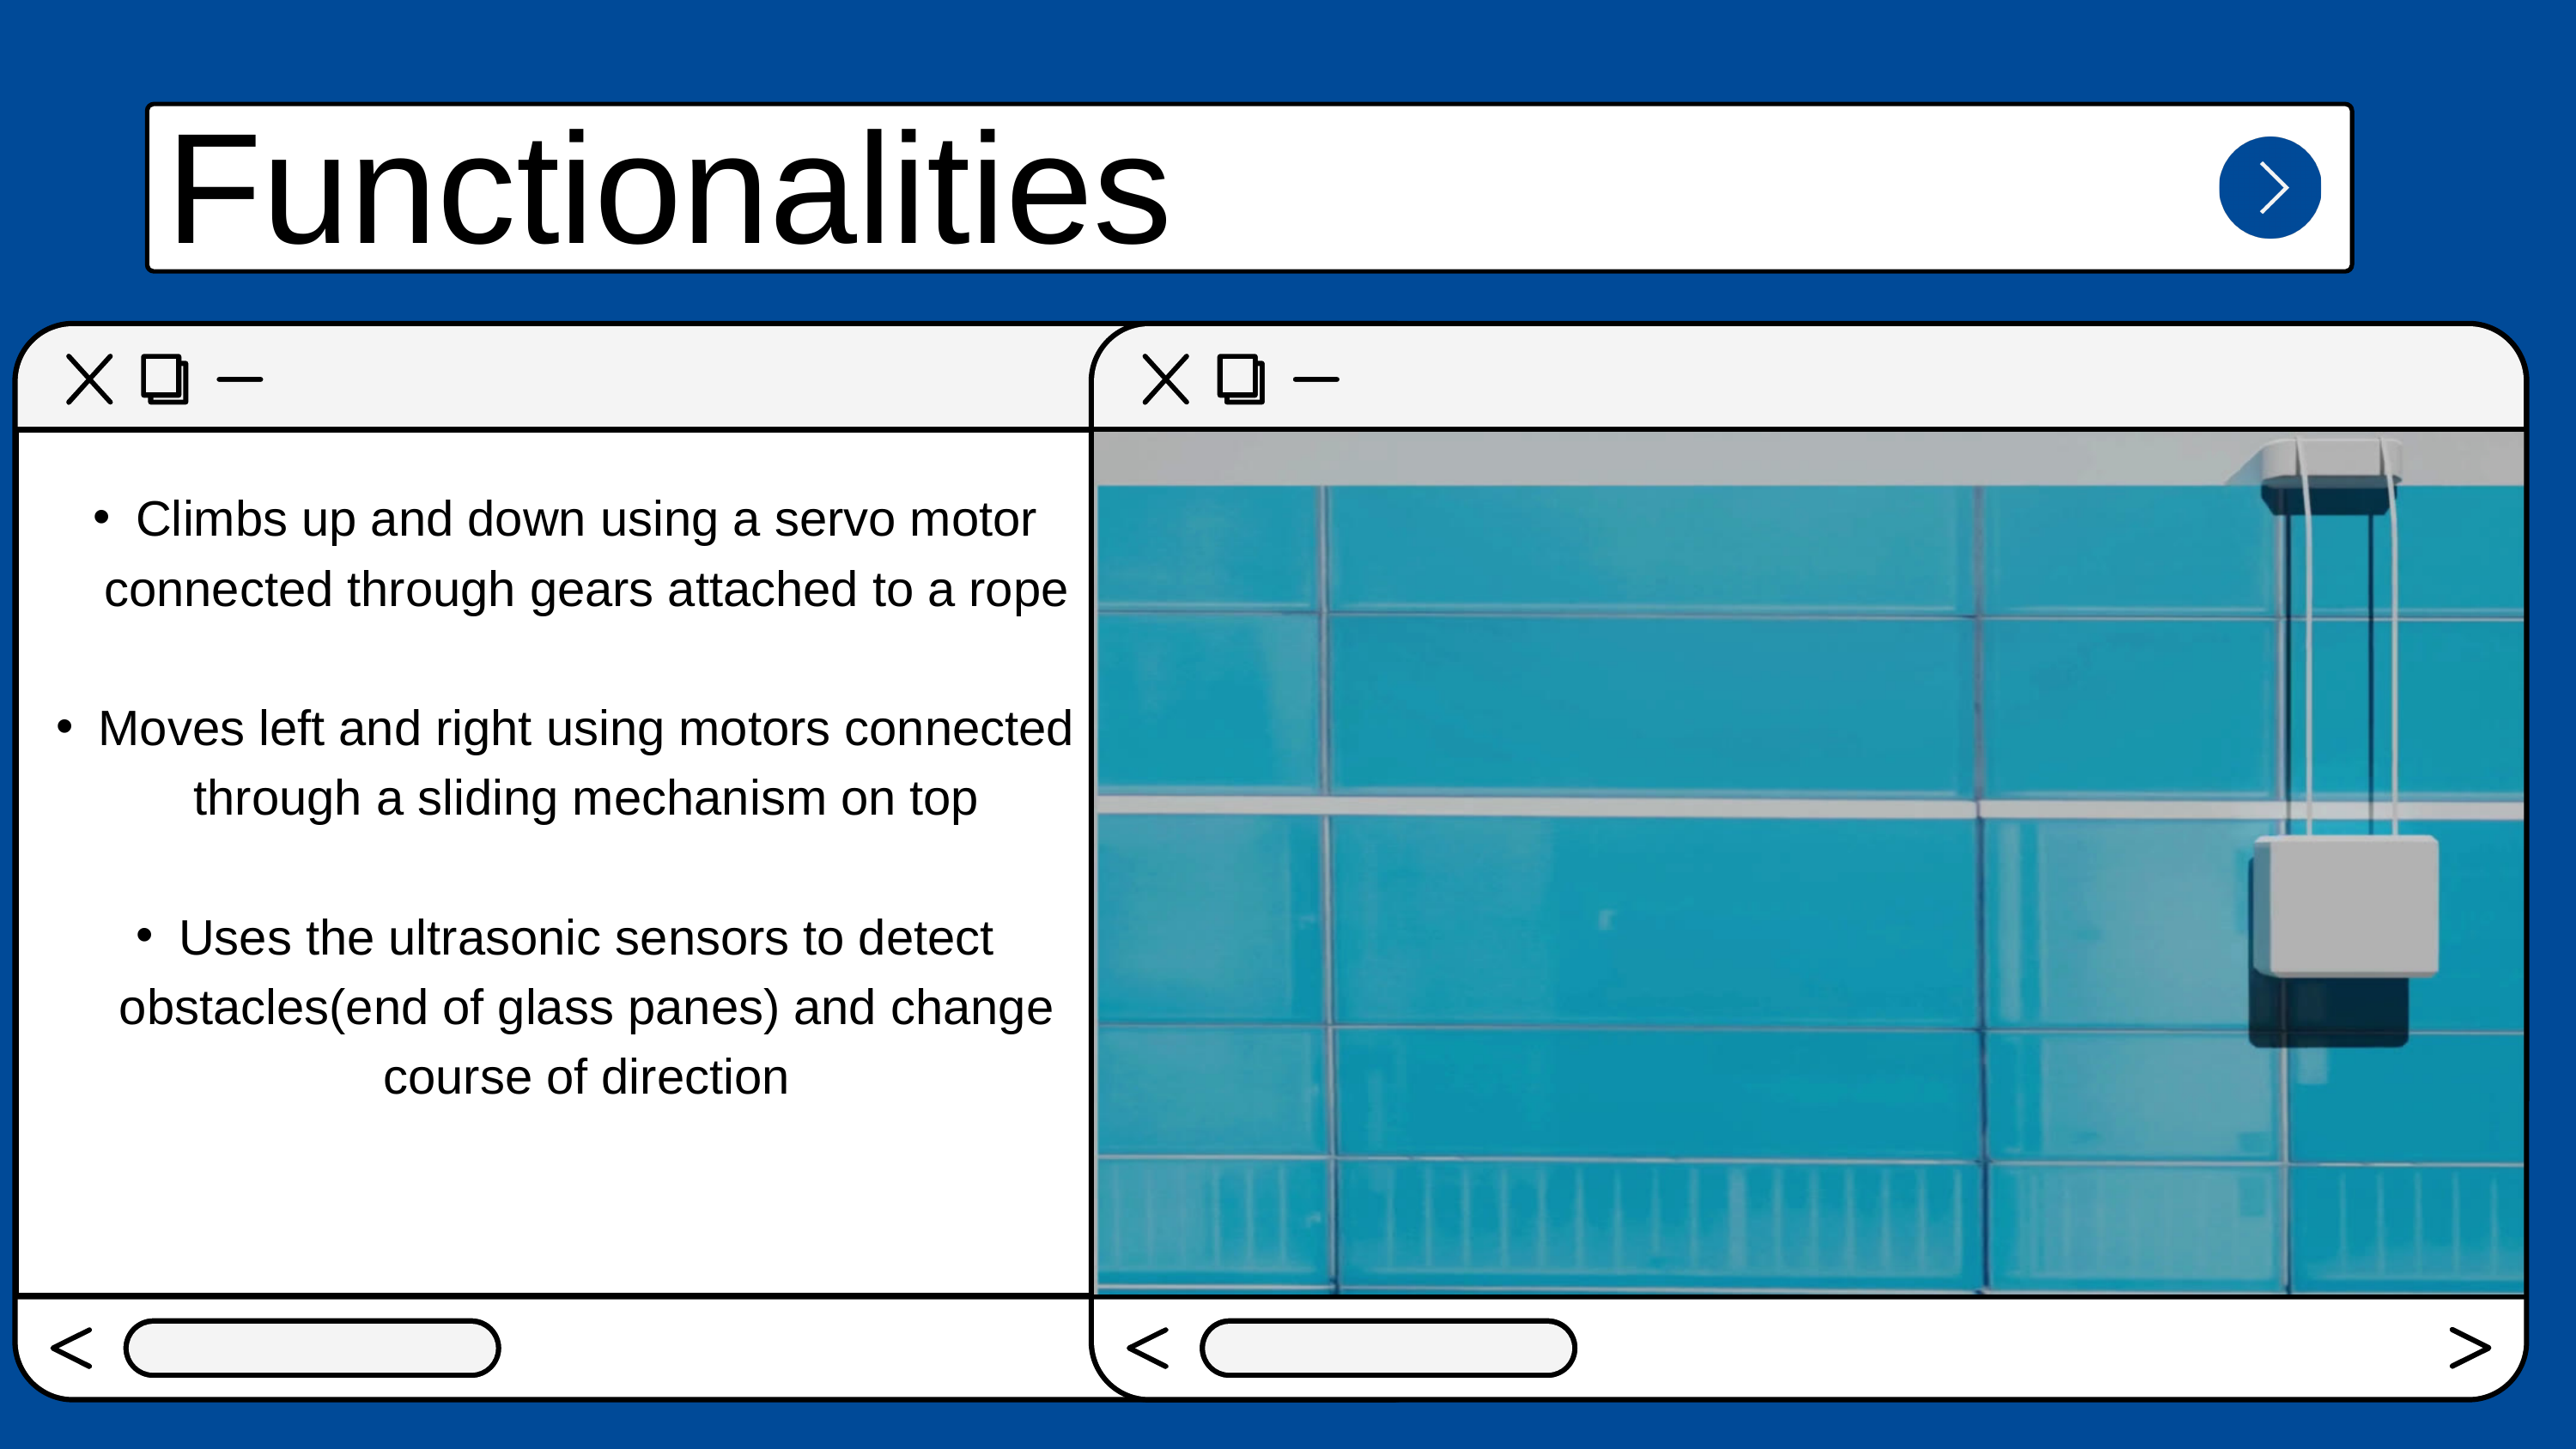

Functionalities

Climbs up and down using a servo motor connected through gears attached to a rope

Moves left and right using motors connected through a sliding mechanism on top

Uses the ultrasonic sensors to detect obstacles(end of glass panes) and change course of direction